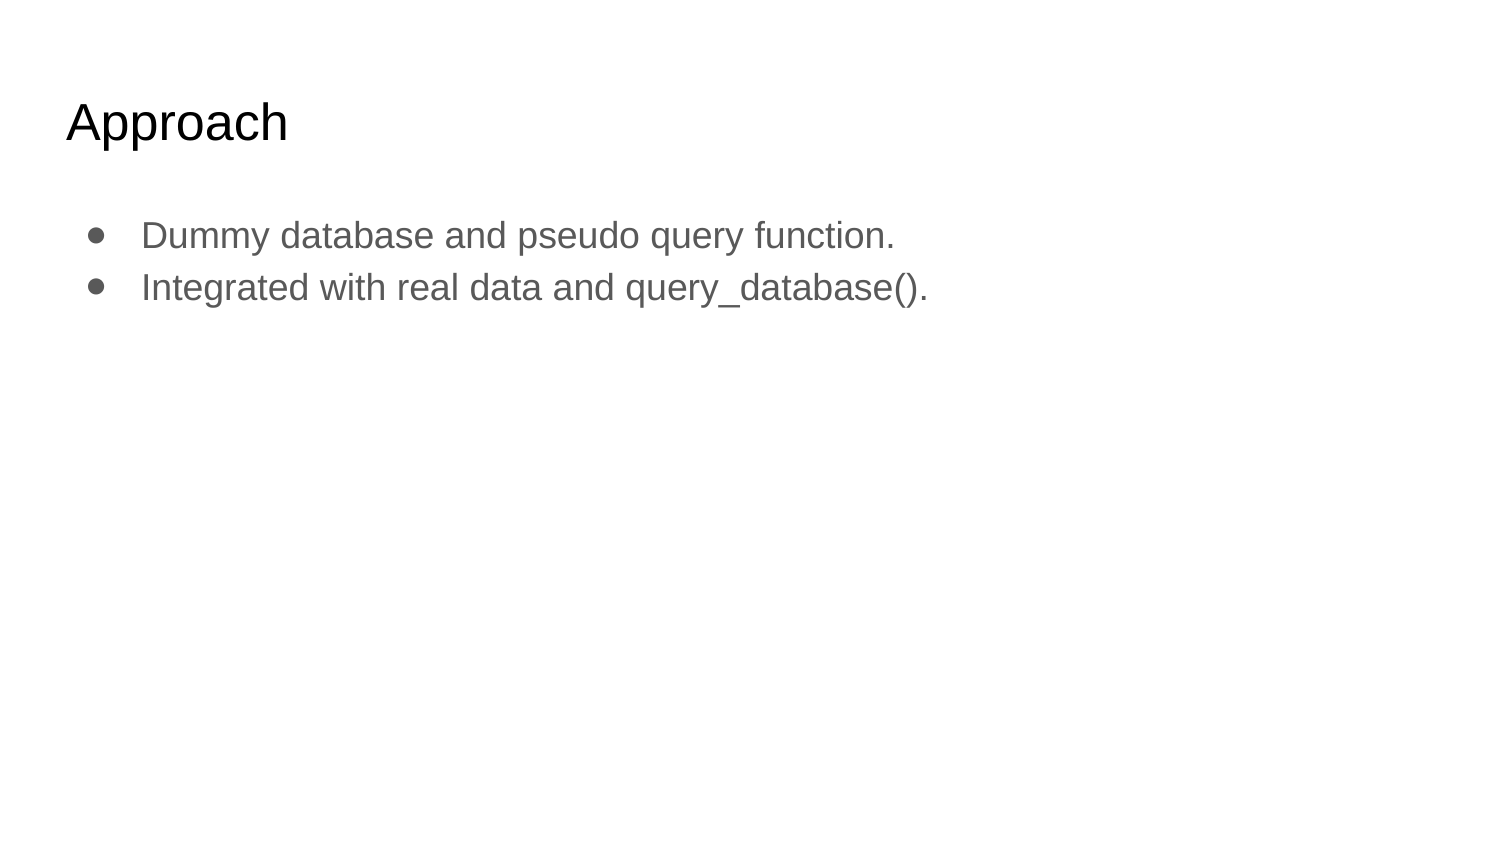

# Approach
Dummy database and pseudo query function.
Integrated with real data and query_database().